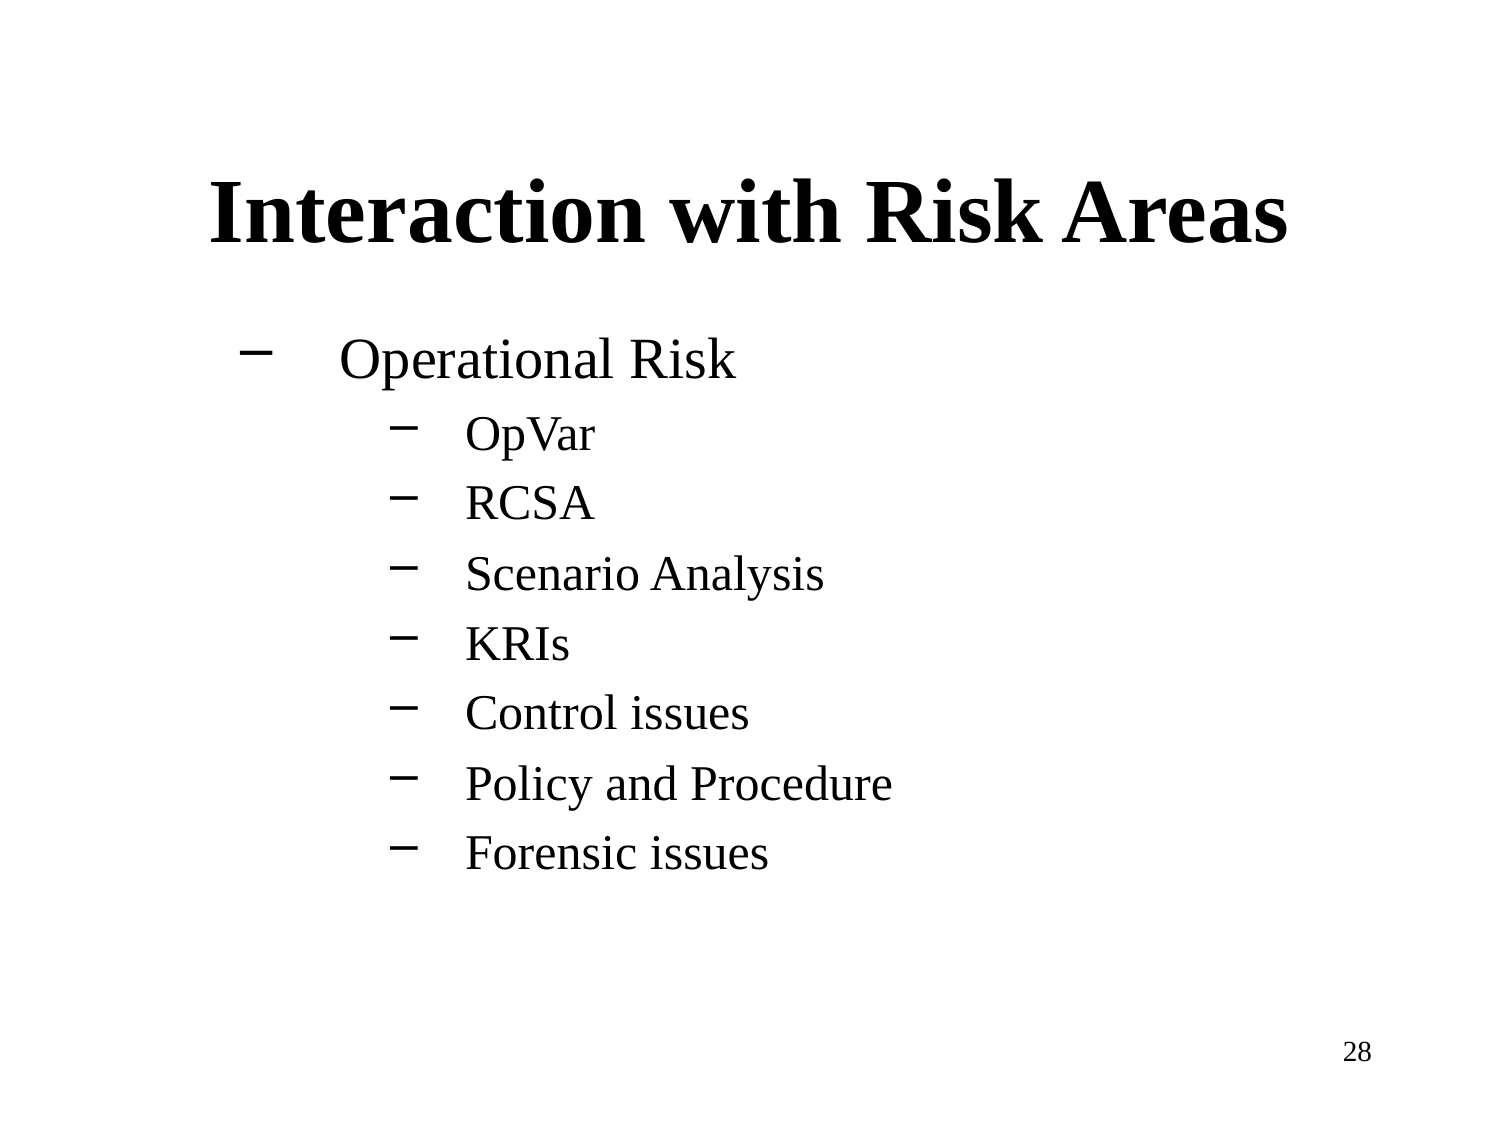

# Interaction with Risk Areas
Operational Risk
OpVar
RCSA
Scenario Analysis
KRIs
Control issues
Policy and Procedure
Forensic issues
28